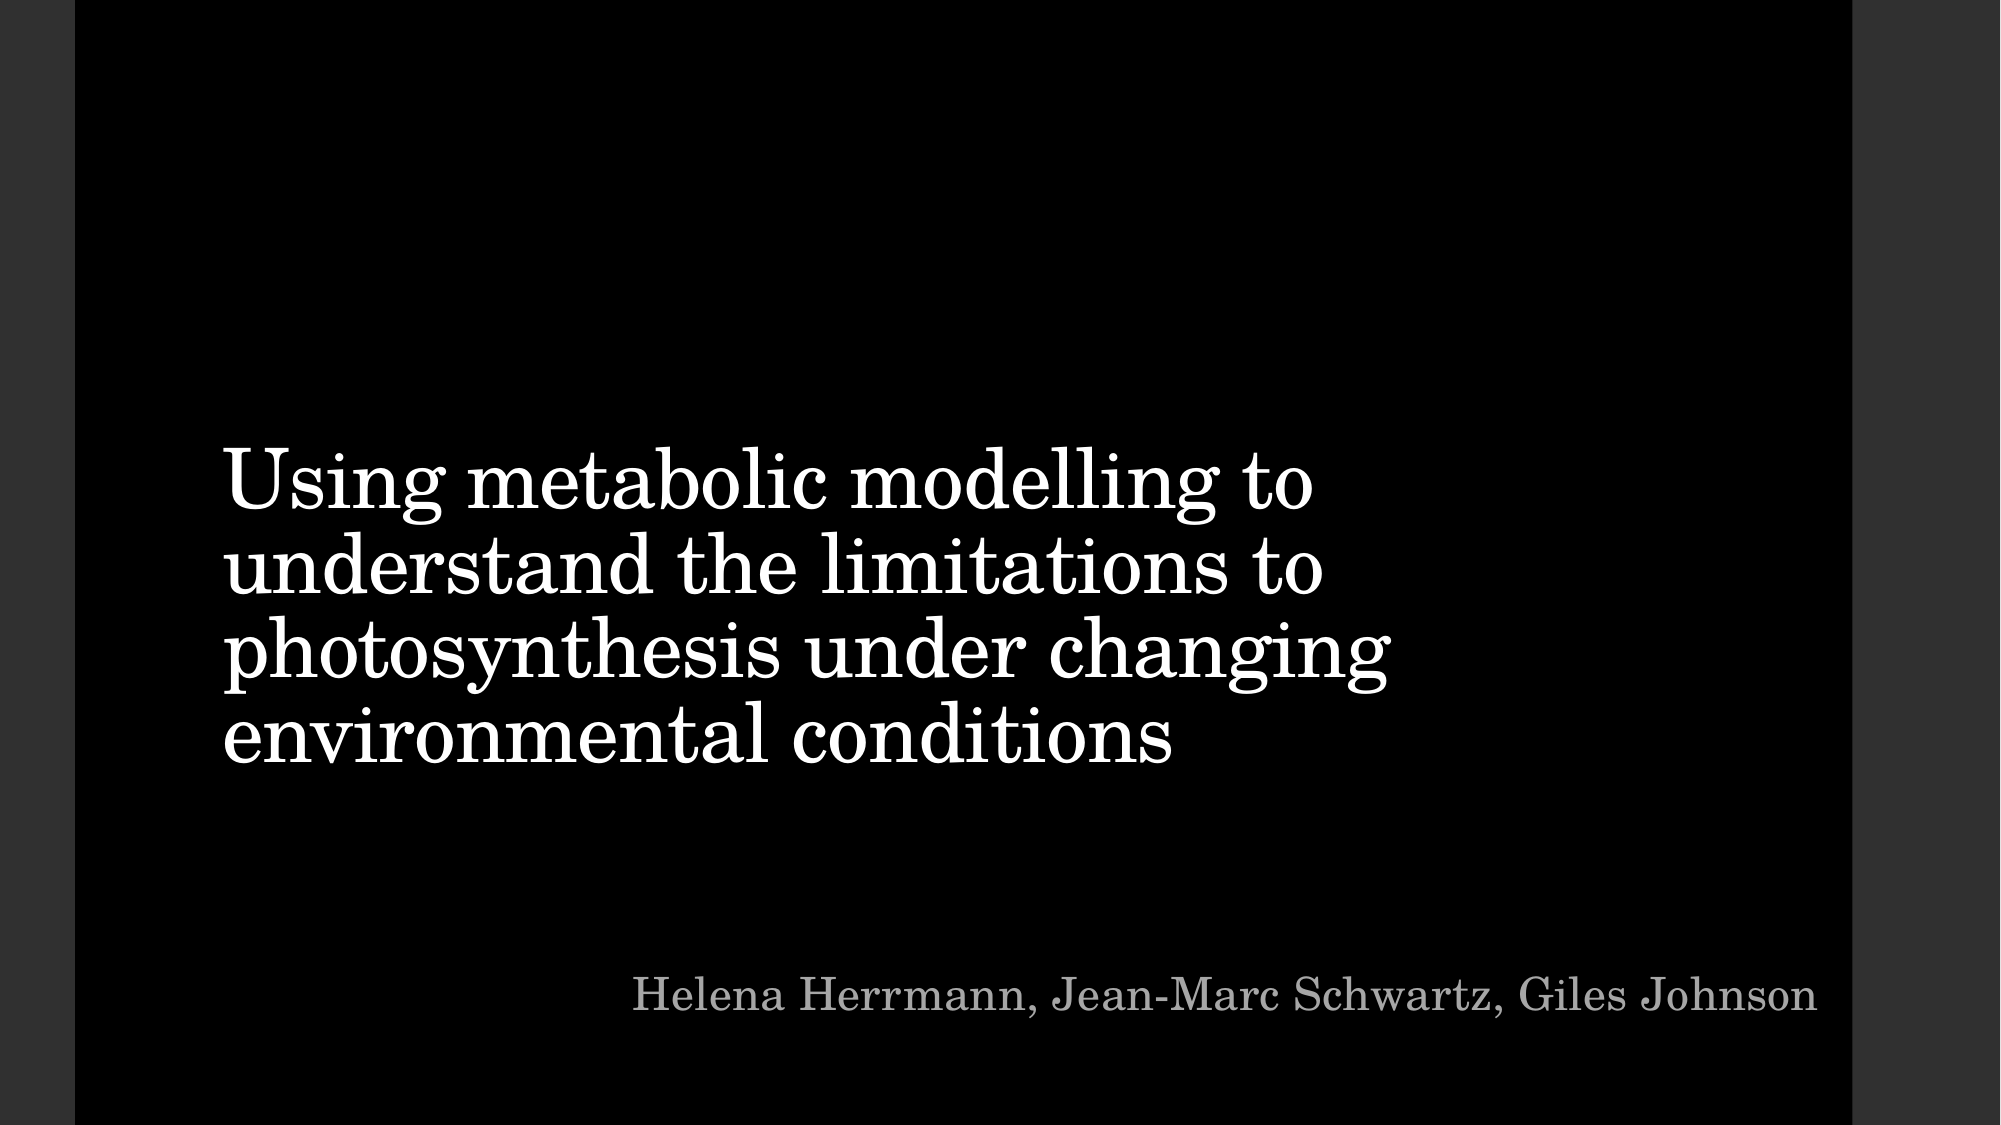

# Using metabolic modelling to understand the limitations to photosynthesis under changing environmental conditions

Helena Herrmann, Jean-Marc Schwartz, Giles Johnson